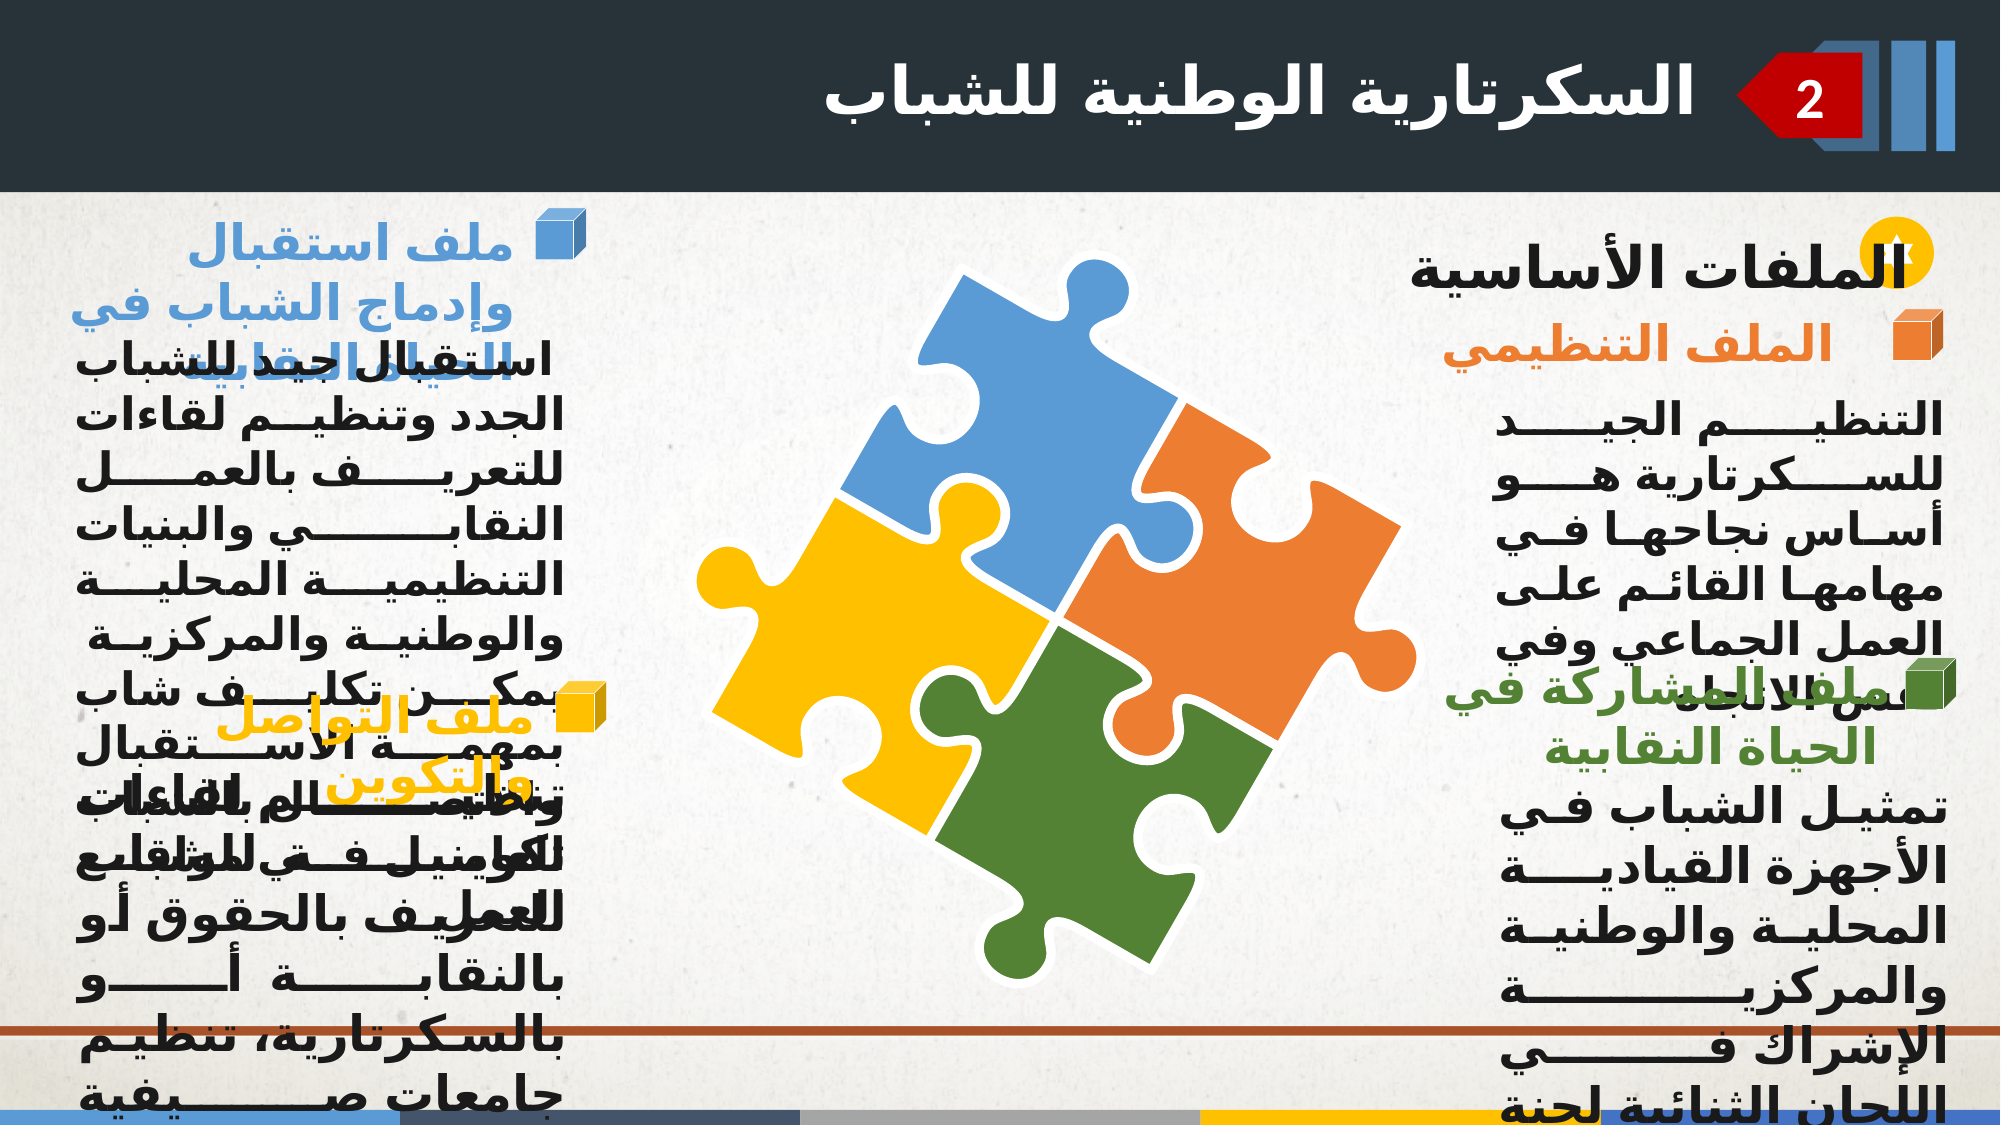

السكرتارية الوطنية للشباب

2
ملف استقبال وإدماج الشباب في الحياة النقابية

الملفات الأساسية

الملف التنظيمي

 استقبال جيد للشباب الجدد وتنظيم لقاءات للتعريف بالعمل النقابي والبنيات التنظيمية المحلية والوطنية والمركزية  يمكن تكليف شاب بمهمة الاستقبال والاتصال بالشباب العامل في مواقع العمل
التنظيم الجيد للسكرتارية هو أساس نجاحها في مهامها القائم على العمل الجماعي وفي نفس الاتجاه
ملف المشاركة في الحياة النقابية

ملف التواصل والتكوين

تنظيم لقاءات تكوينية  للشباب للتعريف بالحقوق أو بالنقابة  أو بالسكرتارية، تنظيم جامعات صيفية محلية للشباب
تمثيل الشباب في الأجهزة القيادية المحلية والوطنية والمركزية الإشراك في اللجان الثنائية لجنة المقاولة